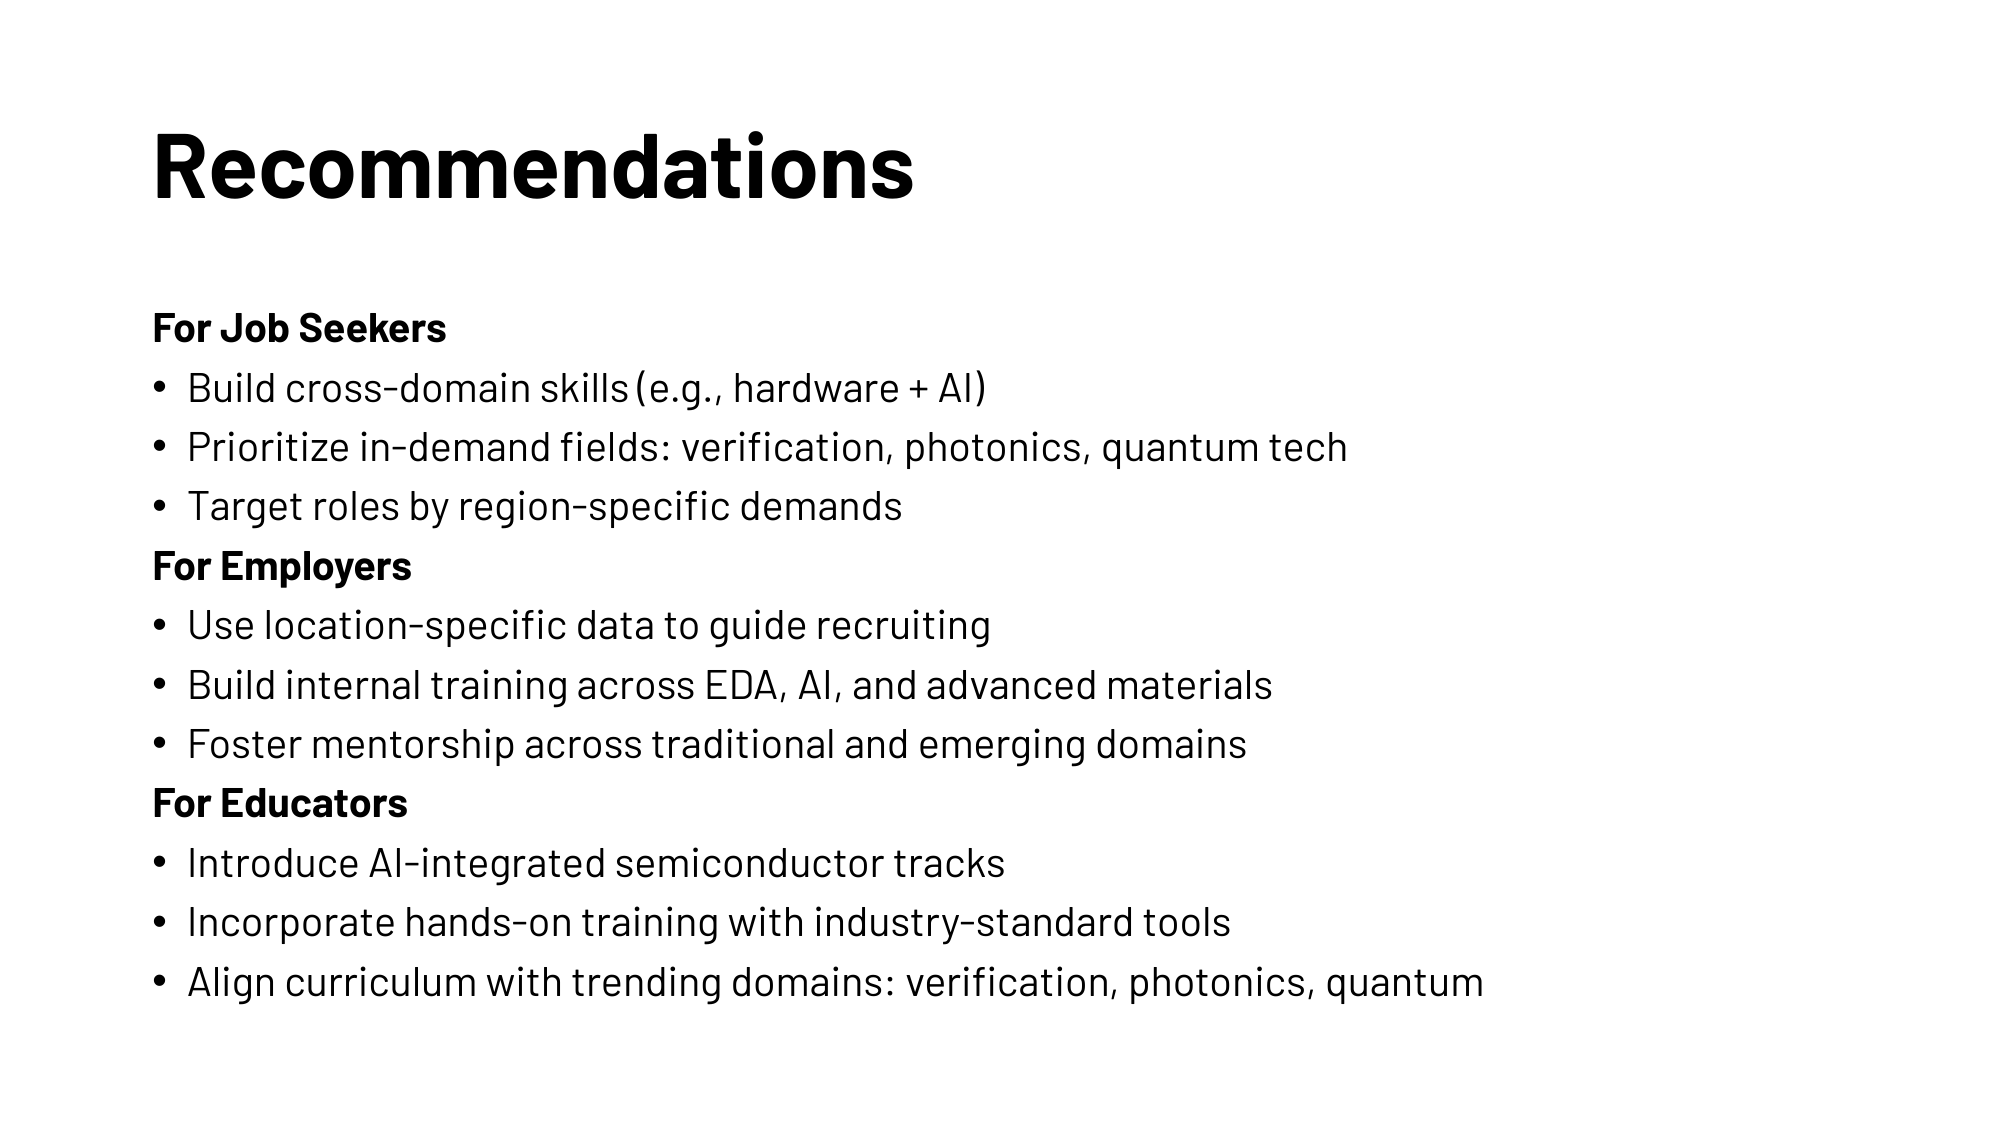

# Recommendations
For Job Seekers
Build cross-domain skills (e.g., hardware + AI)
Prioritize in-demand fields: verification, photonics, quantum tech
Target roles by region-specific demands
For Employers
Use location-specific data to guide recruiting
Build internal training across EDA, AI, and advanced materials
Foster mentorship across traditional and emerging domains
For Educators
Introduce AI-integrated semiconductor tracks
Incorporate hands-on training with industry-standard tools
Align curriculum with trending domains: verification, photonics, quantum